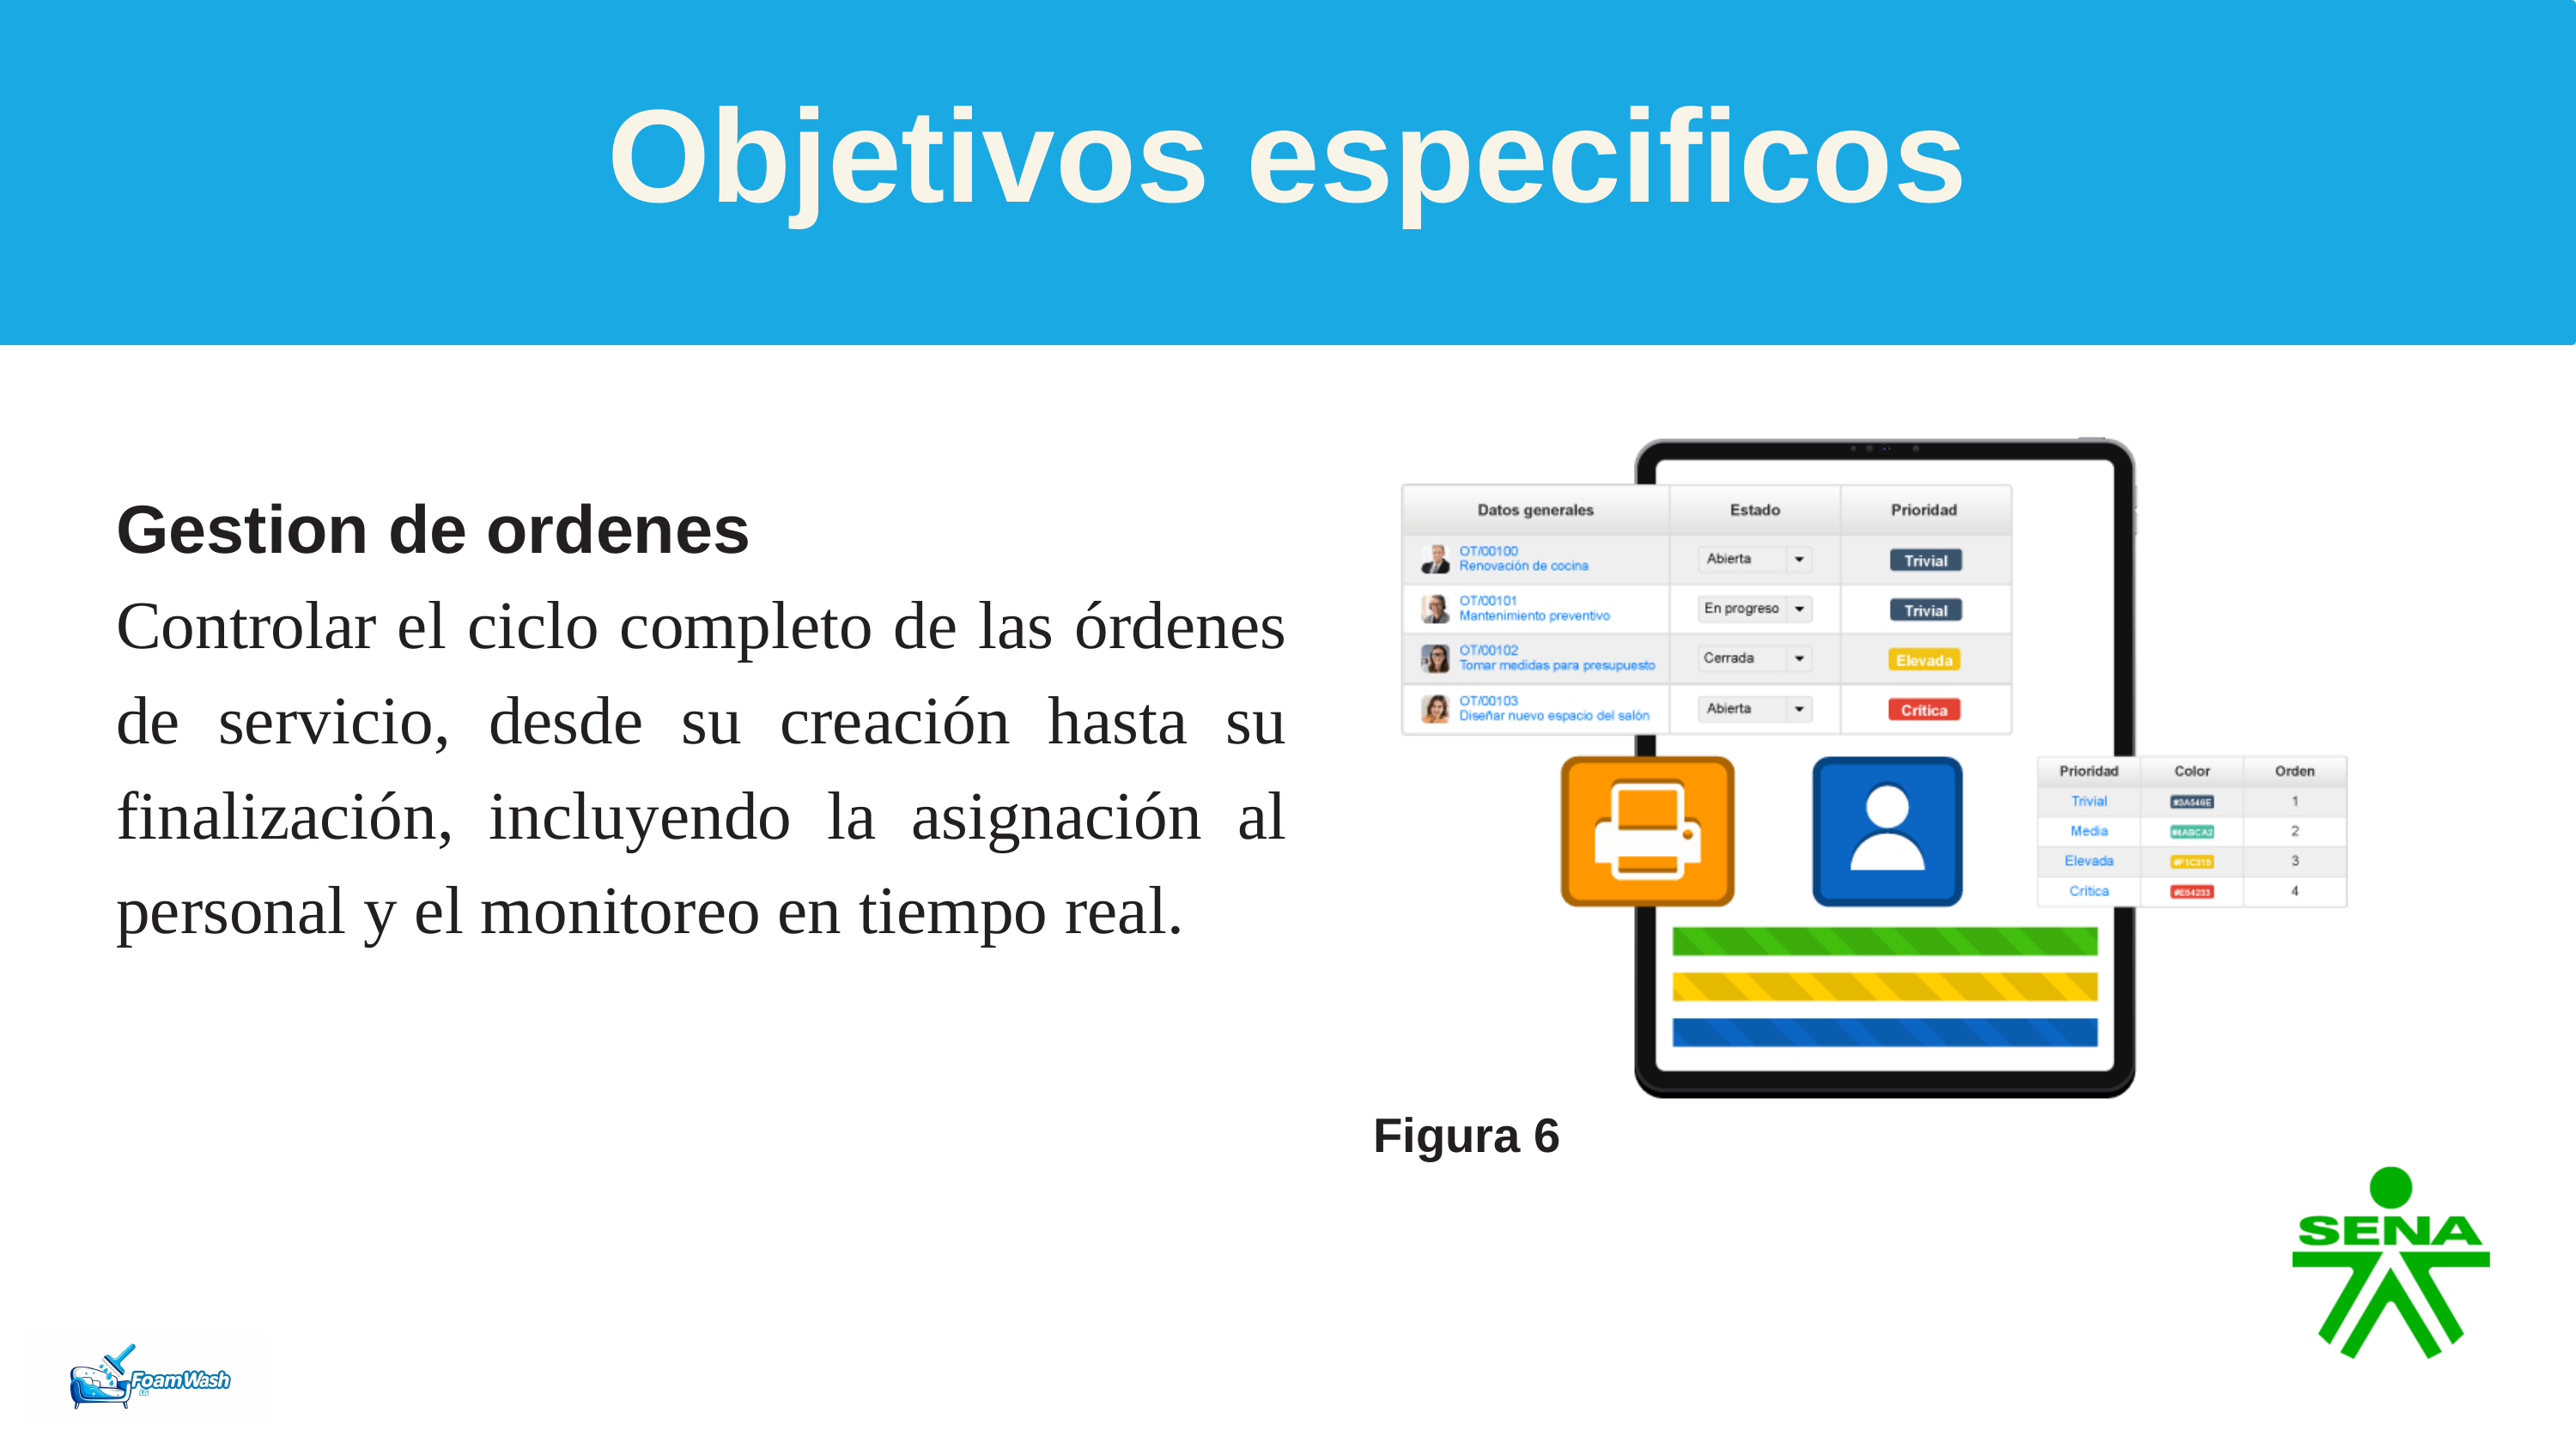

Objetivos especificos

Gestion de ordenes
Controlar el ciclo completo de las órdenes de servicio, desde su creación hasta su finalización, incluyendo la asignación al personal y el monitoreo en tiempo real.

Figura 6